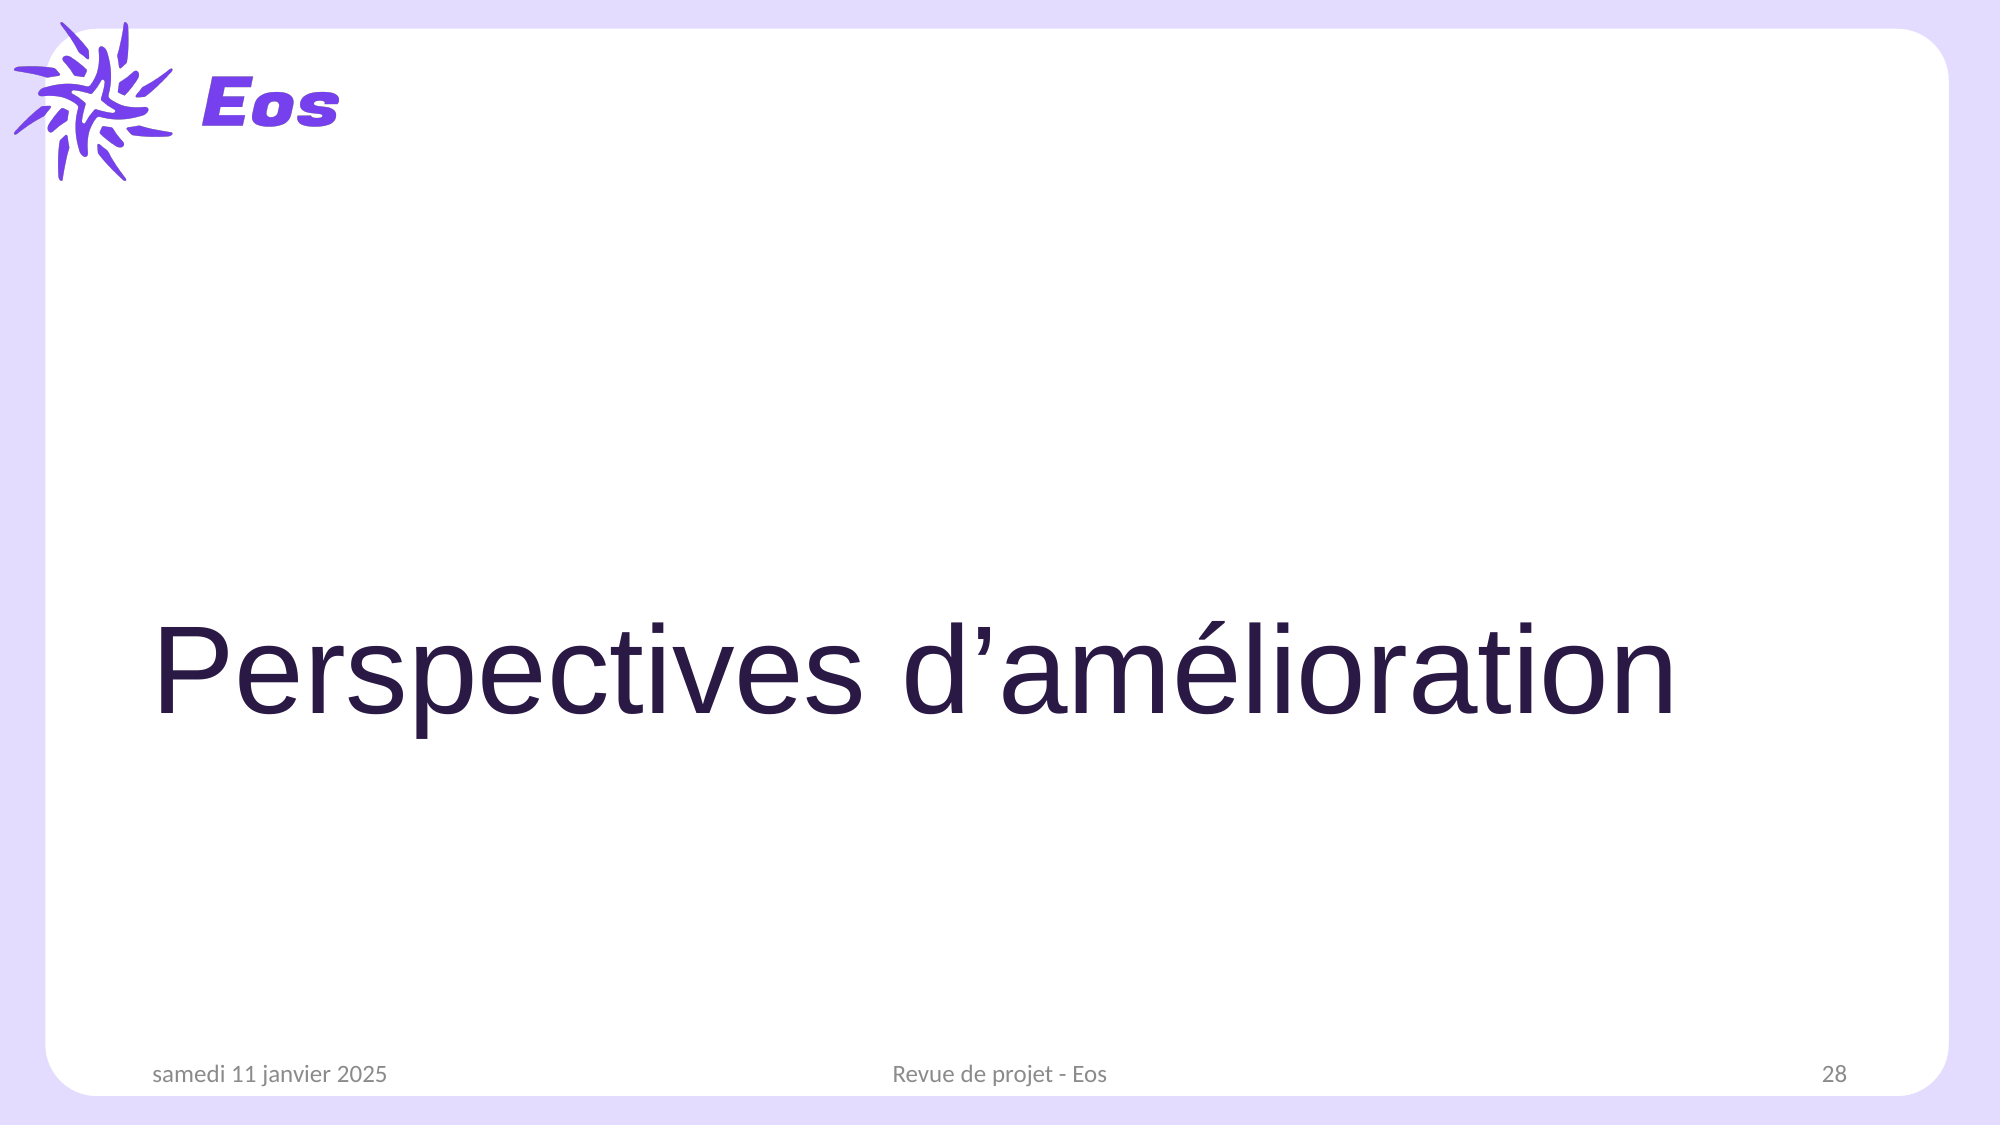

# Perspectives d’amélioration

samedi 11 janvier 2025
Revue de projet - Eos
28